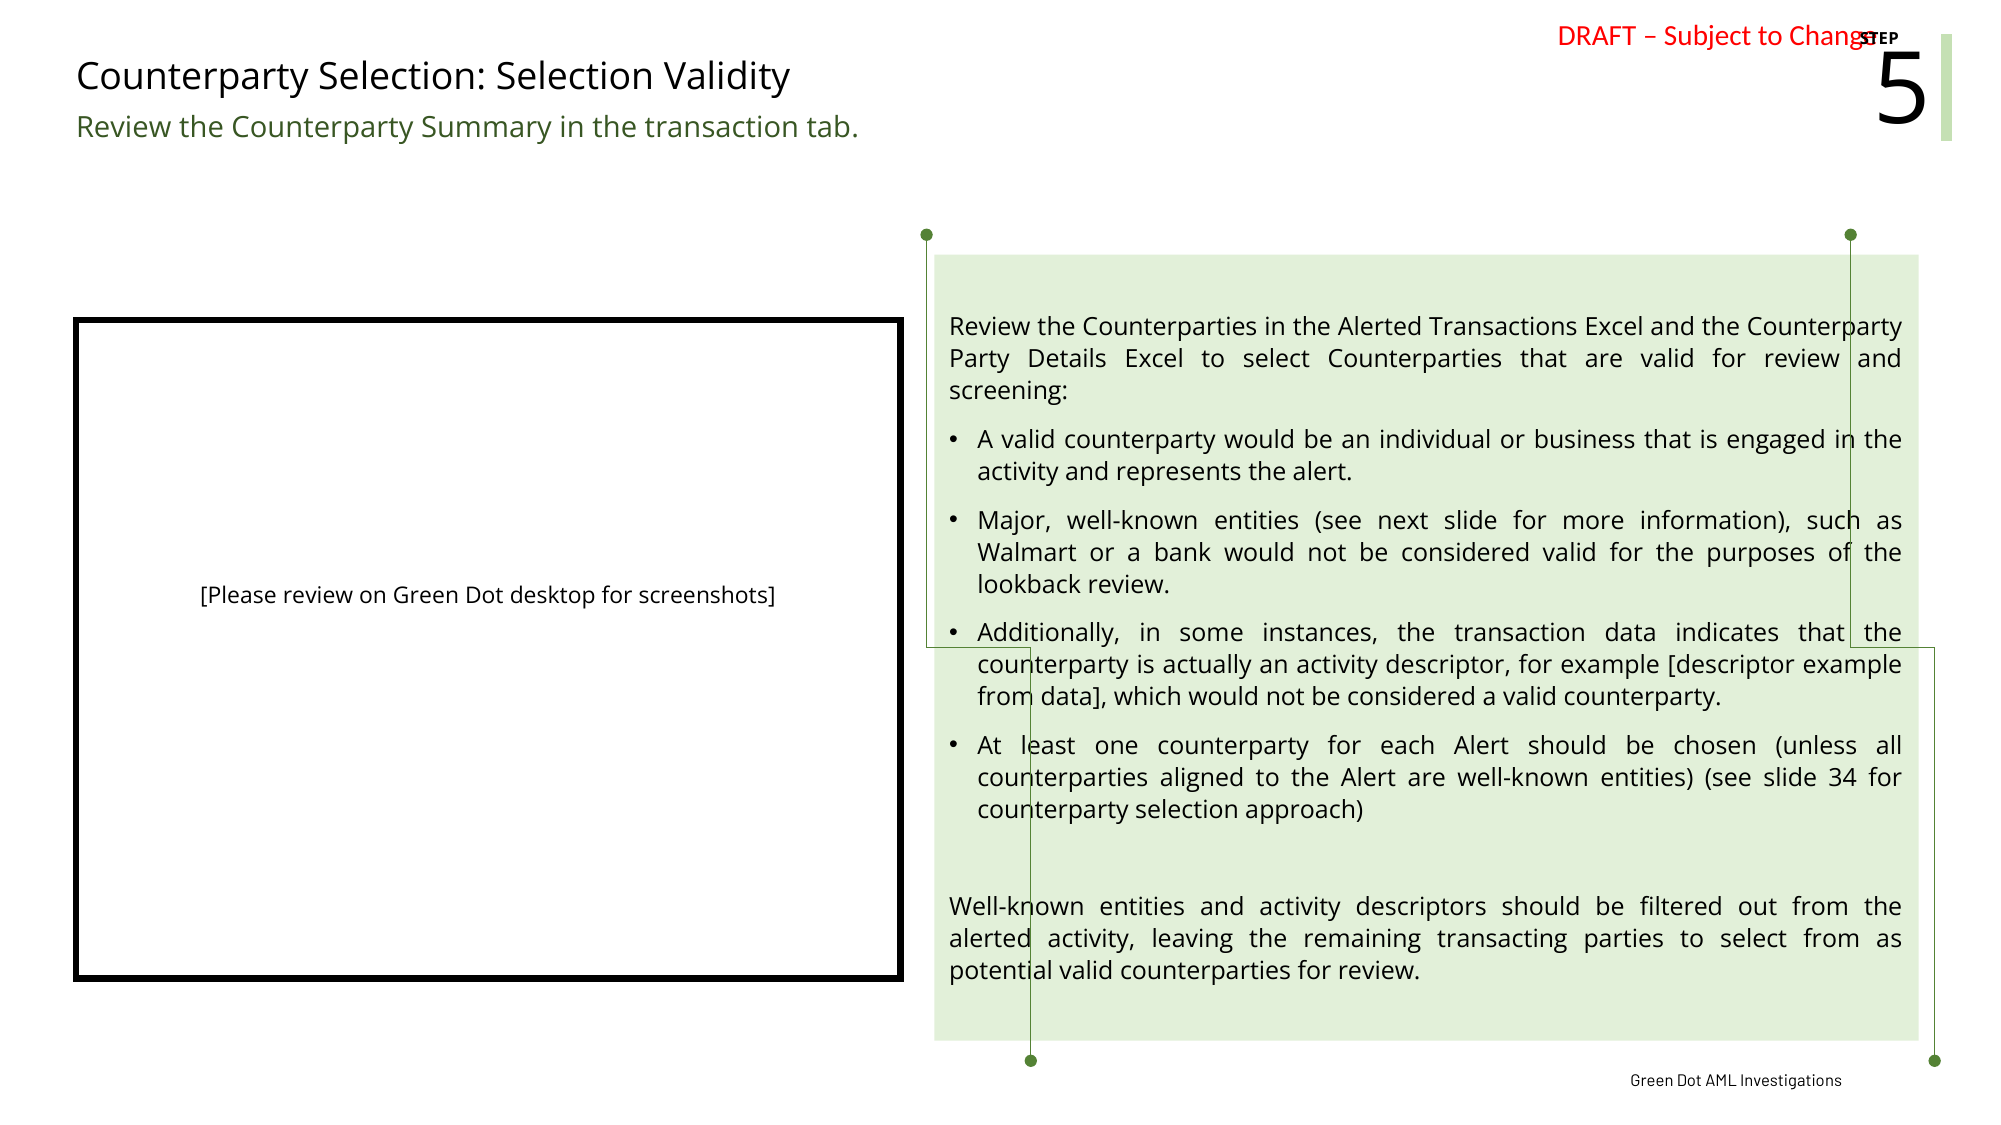

5
STEP
# Counterparty Selection: Selection Validity
Review the Counterparty Summary in the transaction tab.

Review the Counterparties in the Alerted Transactions Excel and the Counterparty Party Details Excel to select Counterparties that are valid for review and screening:
A valid counterparty would be an individual or business that is engaged in the activity and represents the alert.
Major, well-known entities (see next slide for more information), such as Walmart or a bank would not be considered valid for the purposes of the lookback review.
Additionally, in some instances, the transaction data indicates that the counterparty is actually an activity descriptor, for example [descriptor example from data], which would not be considered a valid counterparty.
At least one counterparty for each Alert should be chosen (unless all counterparties aligned to the Alert are well-known entities) (see slide 34 for counterparty selection approach)

Well-known entities and activity descriptors should be filtered out from the alerted activity, leaving the remaining transacting parties to select from as potential valid counterparties for review.

[Please review on Green Dot desktop for screenshots]

Counterparty Summary